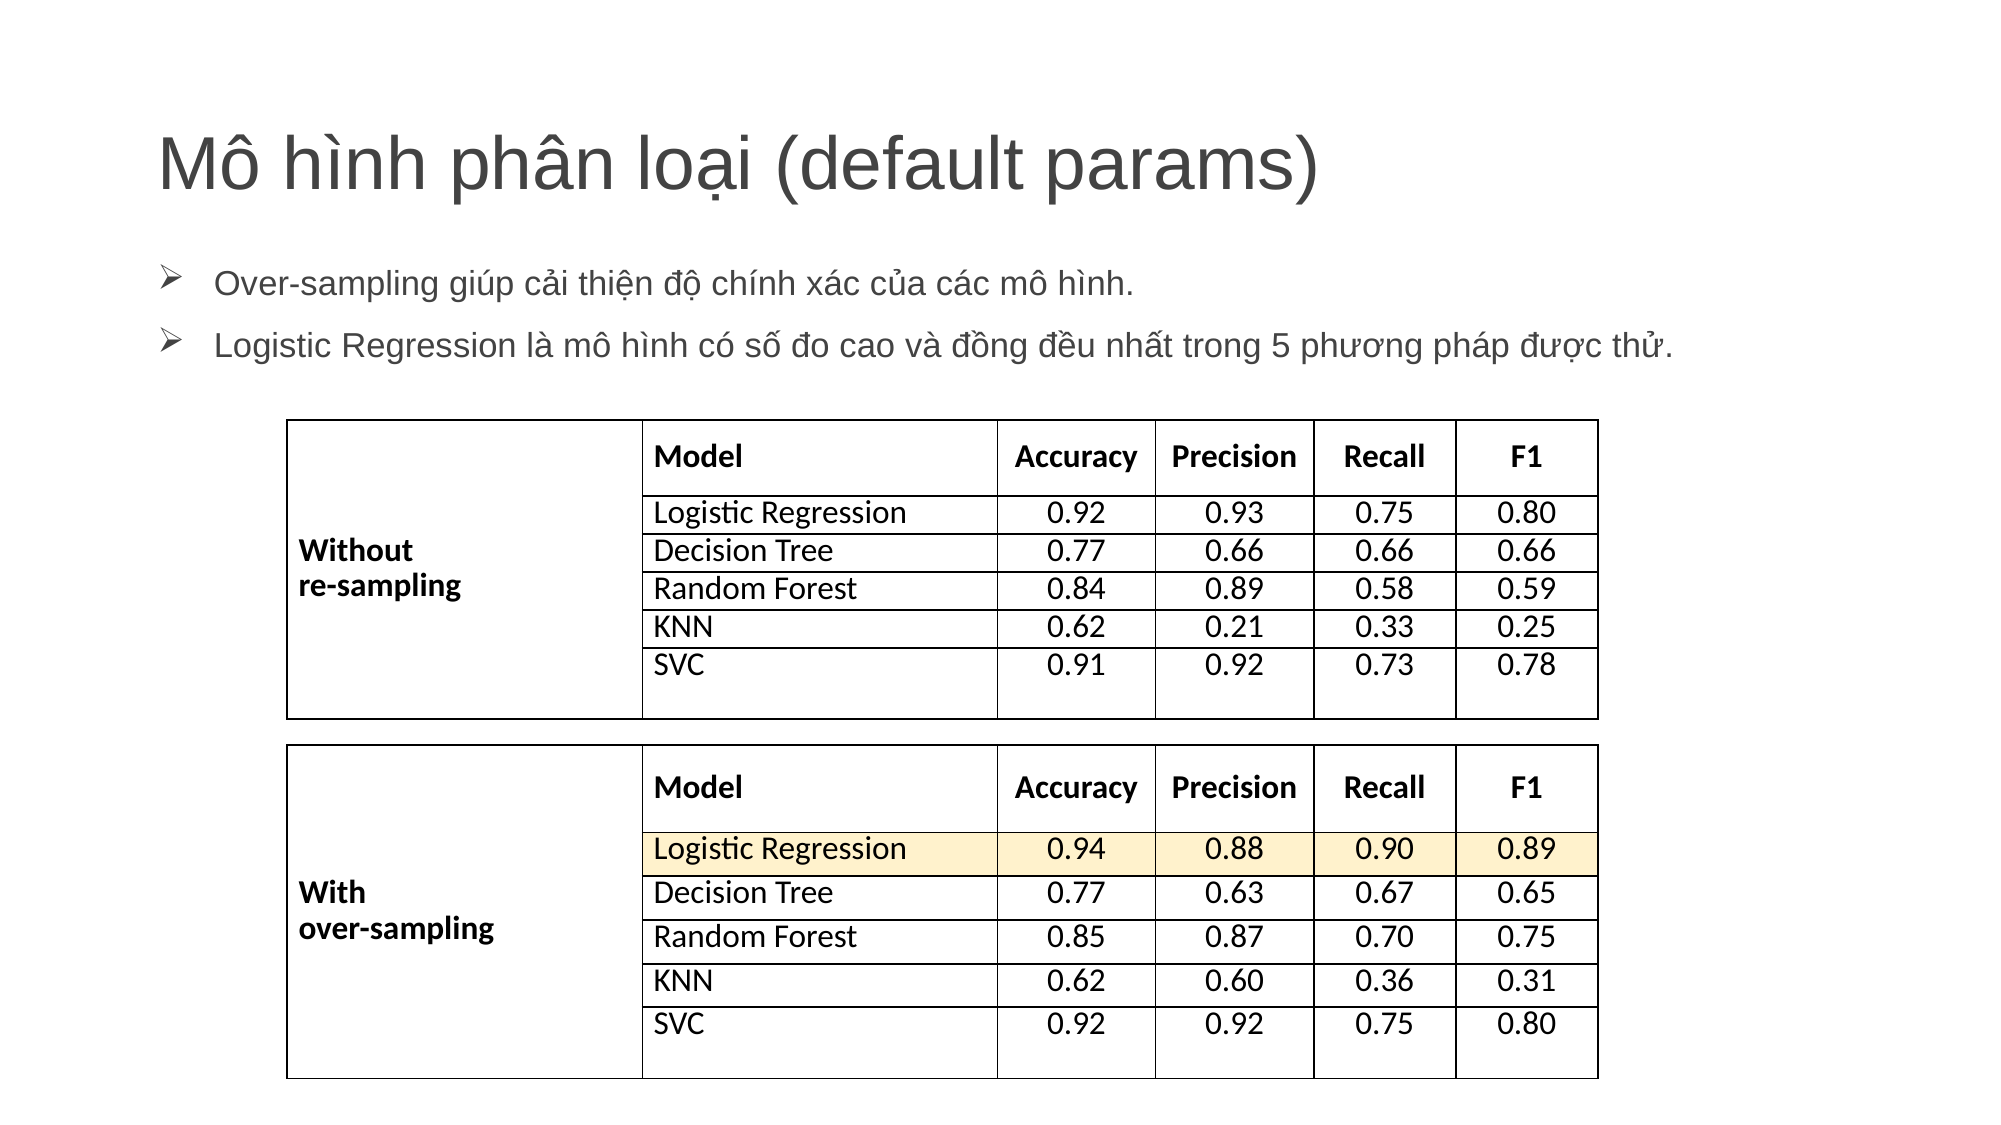

# Mô hình phân loại (default params)
Over-sampling giúp cải thiện độ chính xác của các mô hình.
Logistic Regression là mô hình có số đo cao và đồng đều nhất trong 5 phương pháp được thử.
| Without re-sampling | Model | Accuracy | Precision | Recall | F1 |
| --- | --- | --- | --- | --- | --- |
|  | Logistic Regression | 0.92 | 0.93 | 0.75 | 0.80 |
|  | Decision Tree | 0.77 | 0.66 | 0.66 | 0.66 |
|  | Random Forest | 0.84 | 0.89 | 0.58 | 0.59 |
|  | KNN | 0.62 | 0.21 | 0.33 | 0.25 |
|  | SVC | 0.91 | 0.92 | 0.73 | 0.78 |
| With over-sampling | Model | Accuracy | Precision | Recall | F1 |
| --- | --- | --- | --- | --- | --- |
|  | Logistic Regression | 0.94 | 0.88 | 0.90 | 0.89 |
|  | Decision Tree | 0.77 | 0.63 | 0.67 | 0.65 |
|  | Random Forest | 0.85 | 0.87 | 0.70 | 0.75 |
|  | KNN | 0.62 | 0.60 | 0.36 | 0.31 |
|  | SVC | 0.92 | 0.92 | 0.75 | 0.80 |